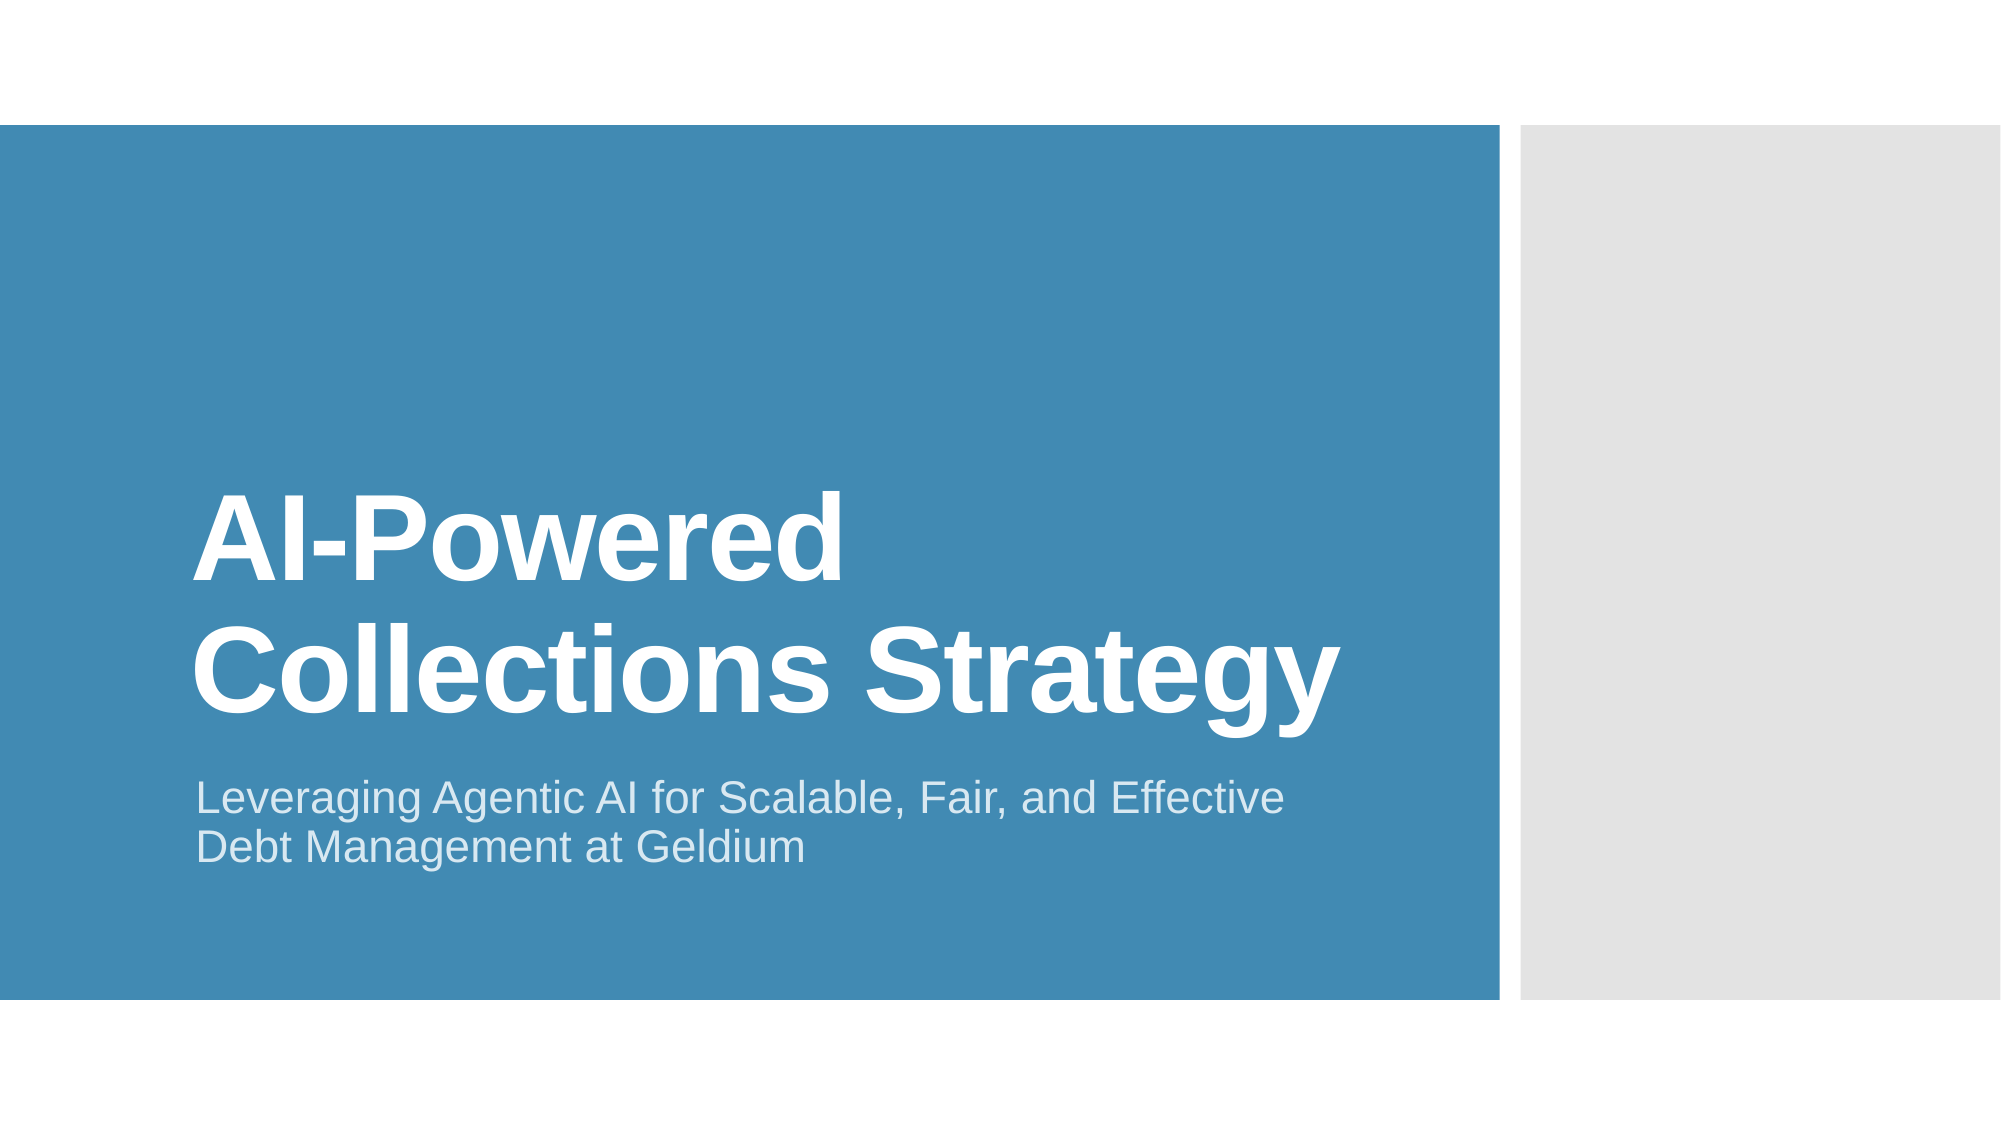

# AI-Powered Collections Strategy
Leveraging Agentic AI for Scalable, Fair, and Effective Debt Management at Geldium